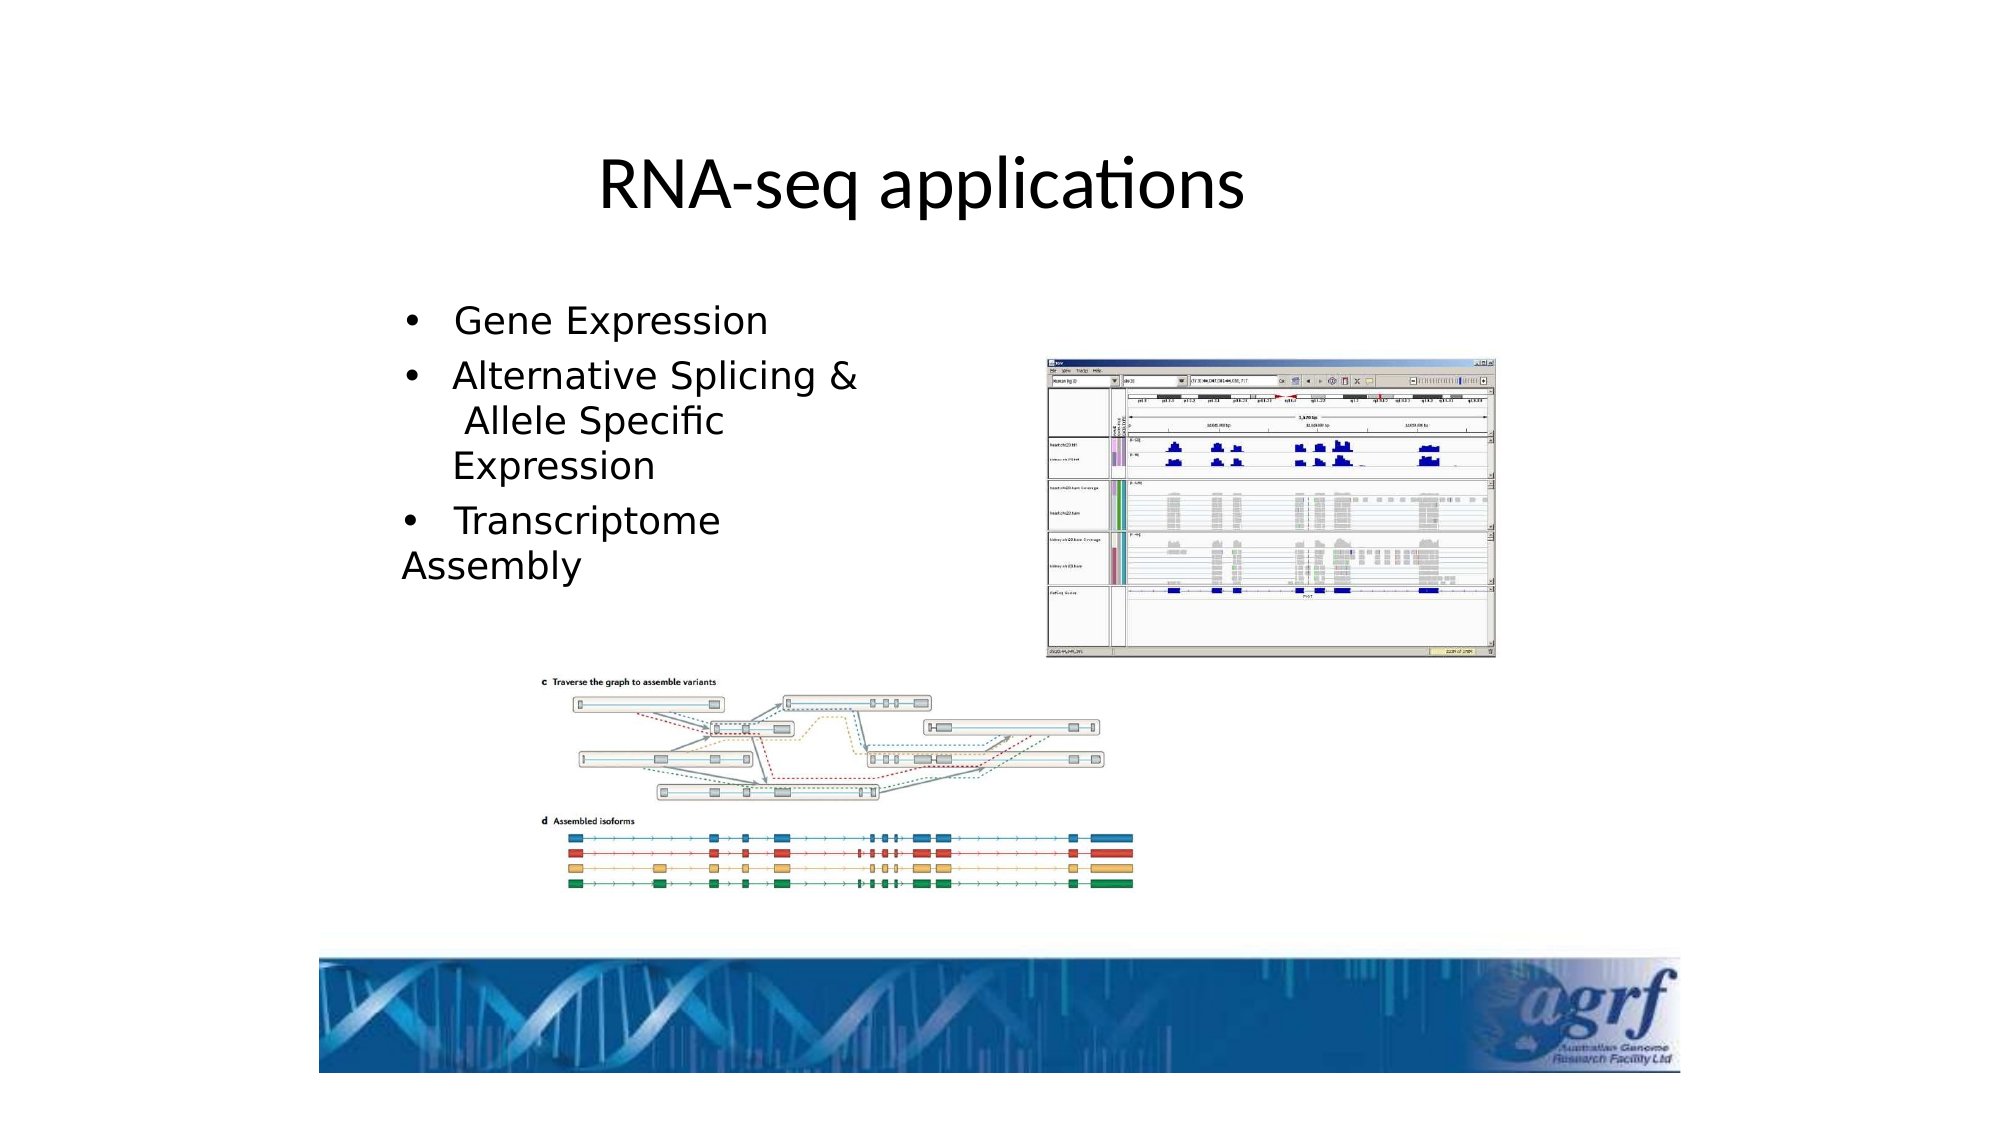

# RNA-seq applications
•	Gene Expression
•	Alternative Splicing &  Allele Specific  Expression
•	Transcriptome Assembly